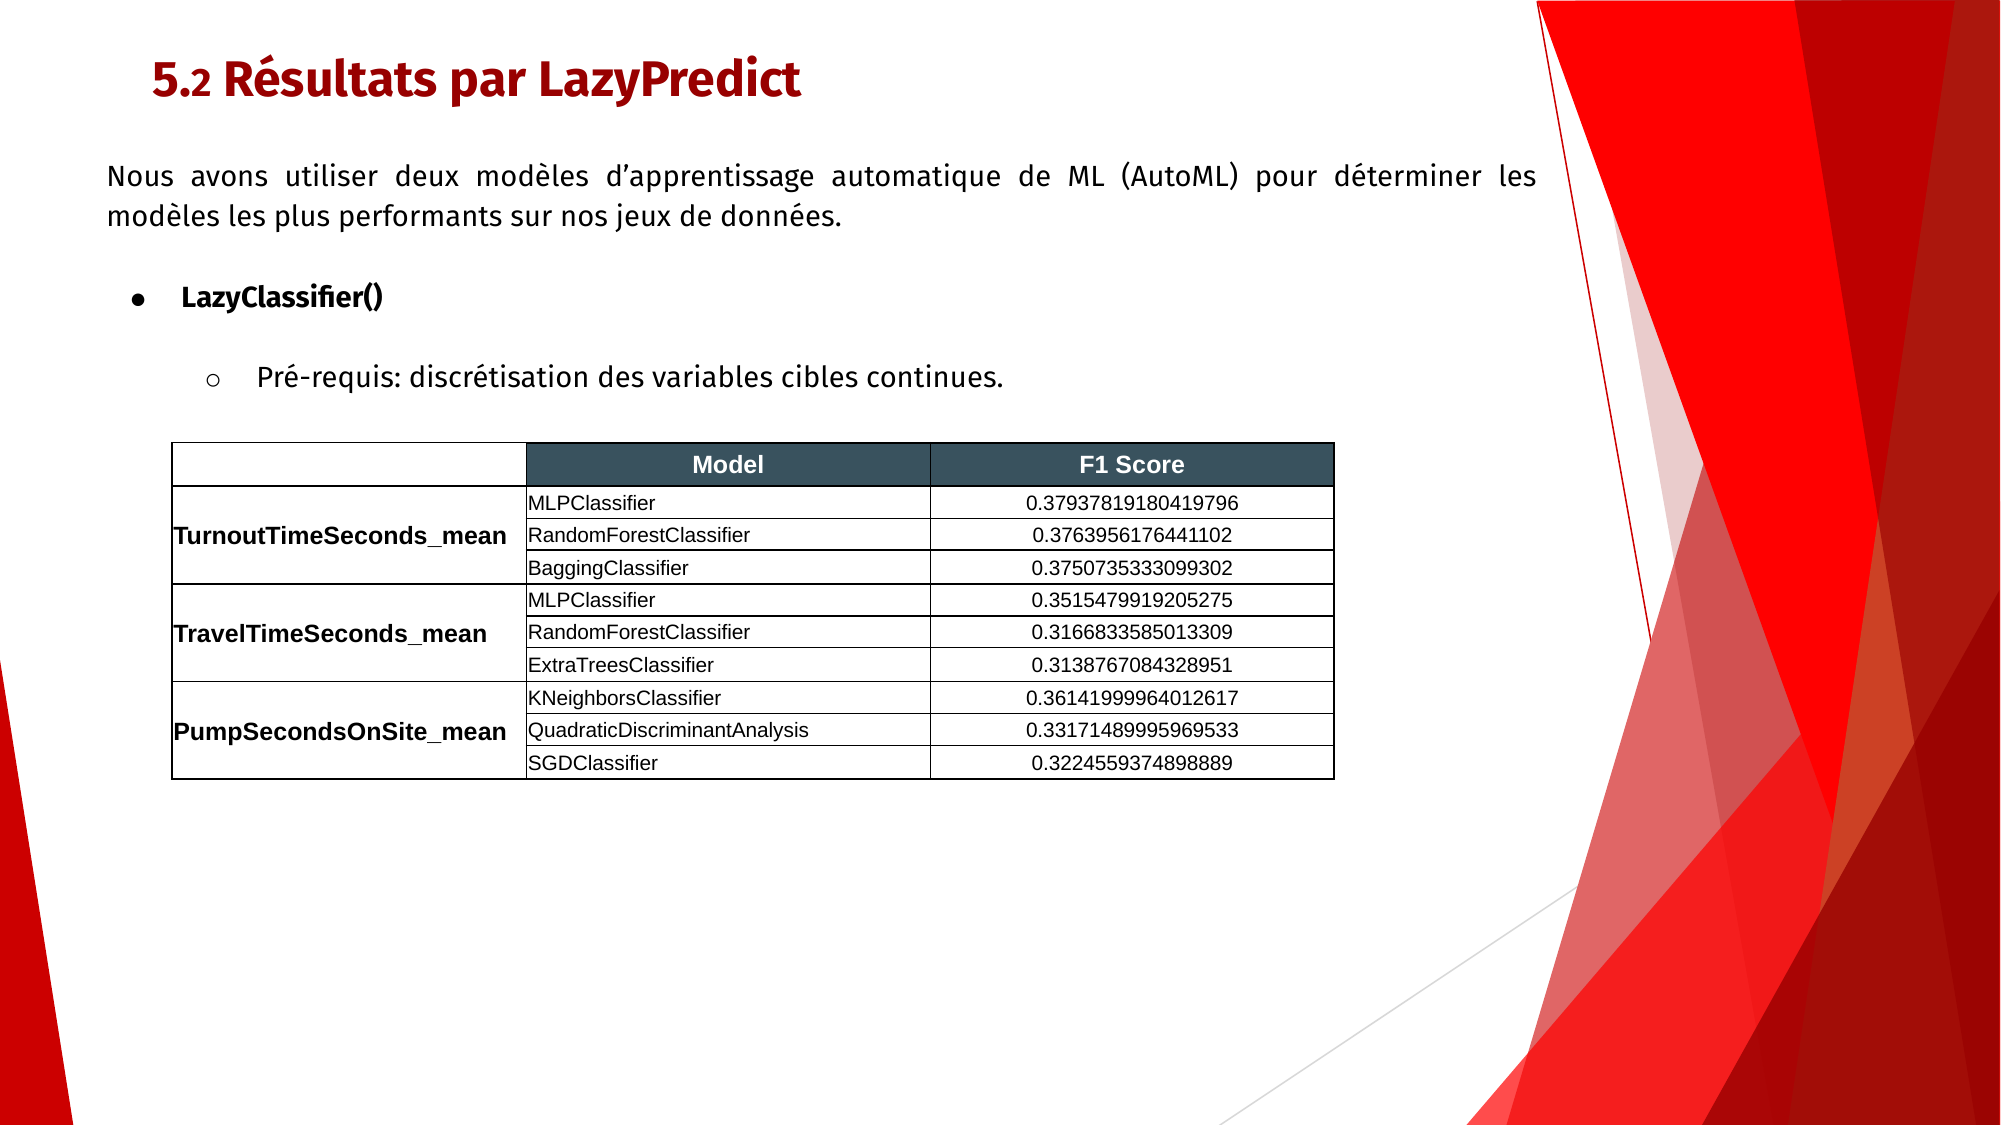

# 5.2 Résultats par LazyPredict
Nous avons utiliser deux modèles d’apprentissage automatique de ML (AutoML) pour déterminer les modèles les plus performants sur nos jeux de données.

LazyClassifier()

Pré-requis: discrétisation des variables cibles continues.

|  | Model | F1 Score |
| --- | --- | --- |
| TurnoutTimeSeconds\_mean | MLPClassifier | 0.37937819180419796 |
|  | RandomForestClassifier | 0.3763956176441102 |
|  | BaggingClassifier | 0.3750735333099302 |
| TravelTimeSeconds\_mean | MLPClassifier | 0.3515479919205275 |
|  | RandomForestClassifier | 0.3166833585013309 |
|  | ExtraTreesClassifier | 0.3138767084328951 |
| PumpSecondsOnSite\_mean | KNeighborsClassifier | 0.36141999964012617 |
|  | QuadraticDiscriminantAnalysis | 0.33171489995969533 |
|  | SGDClassifier | 0.3224559374898889 |